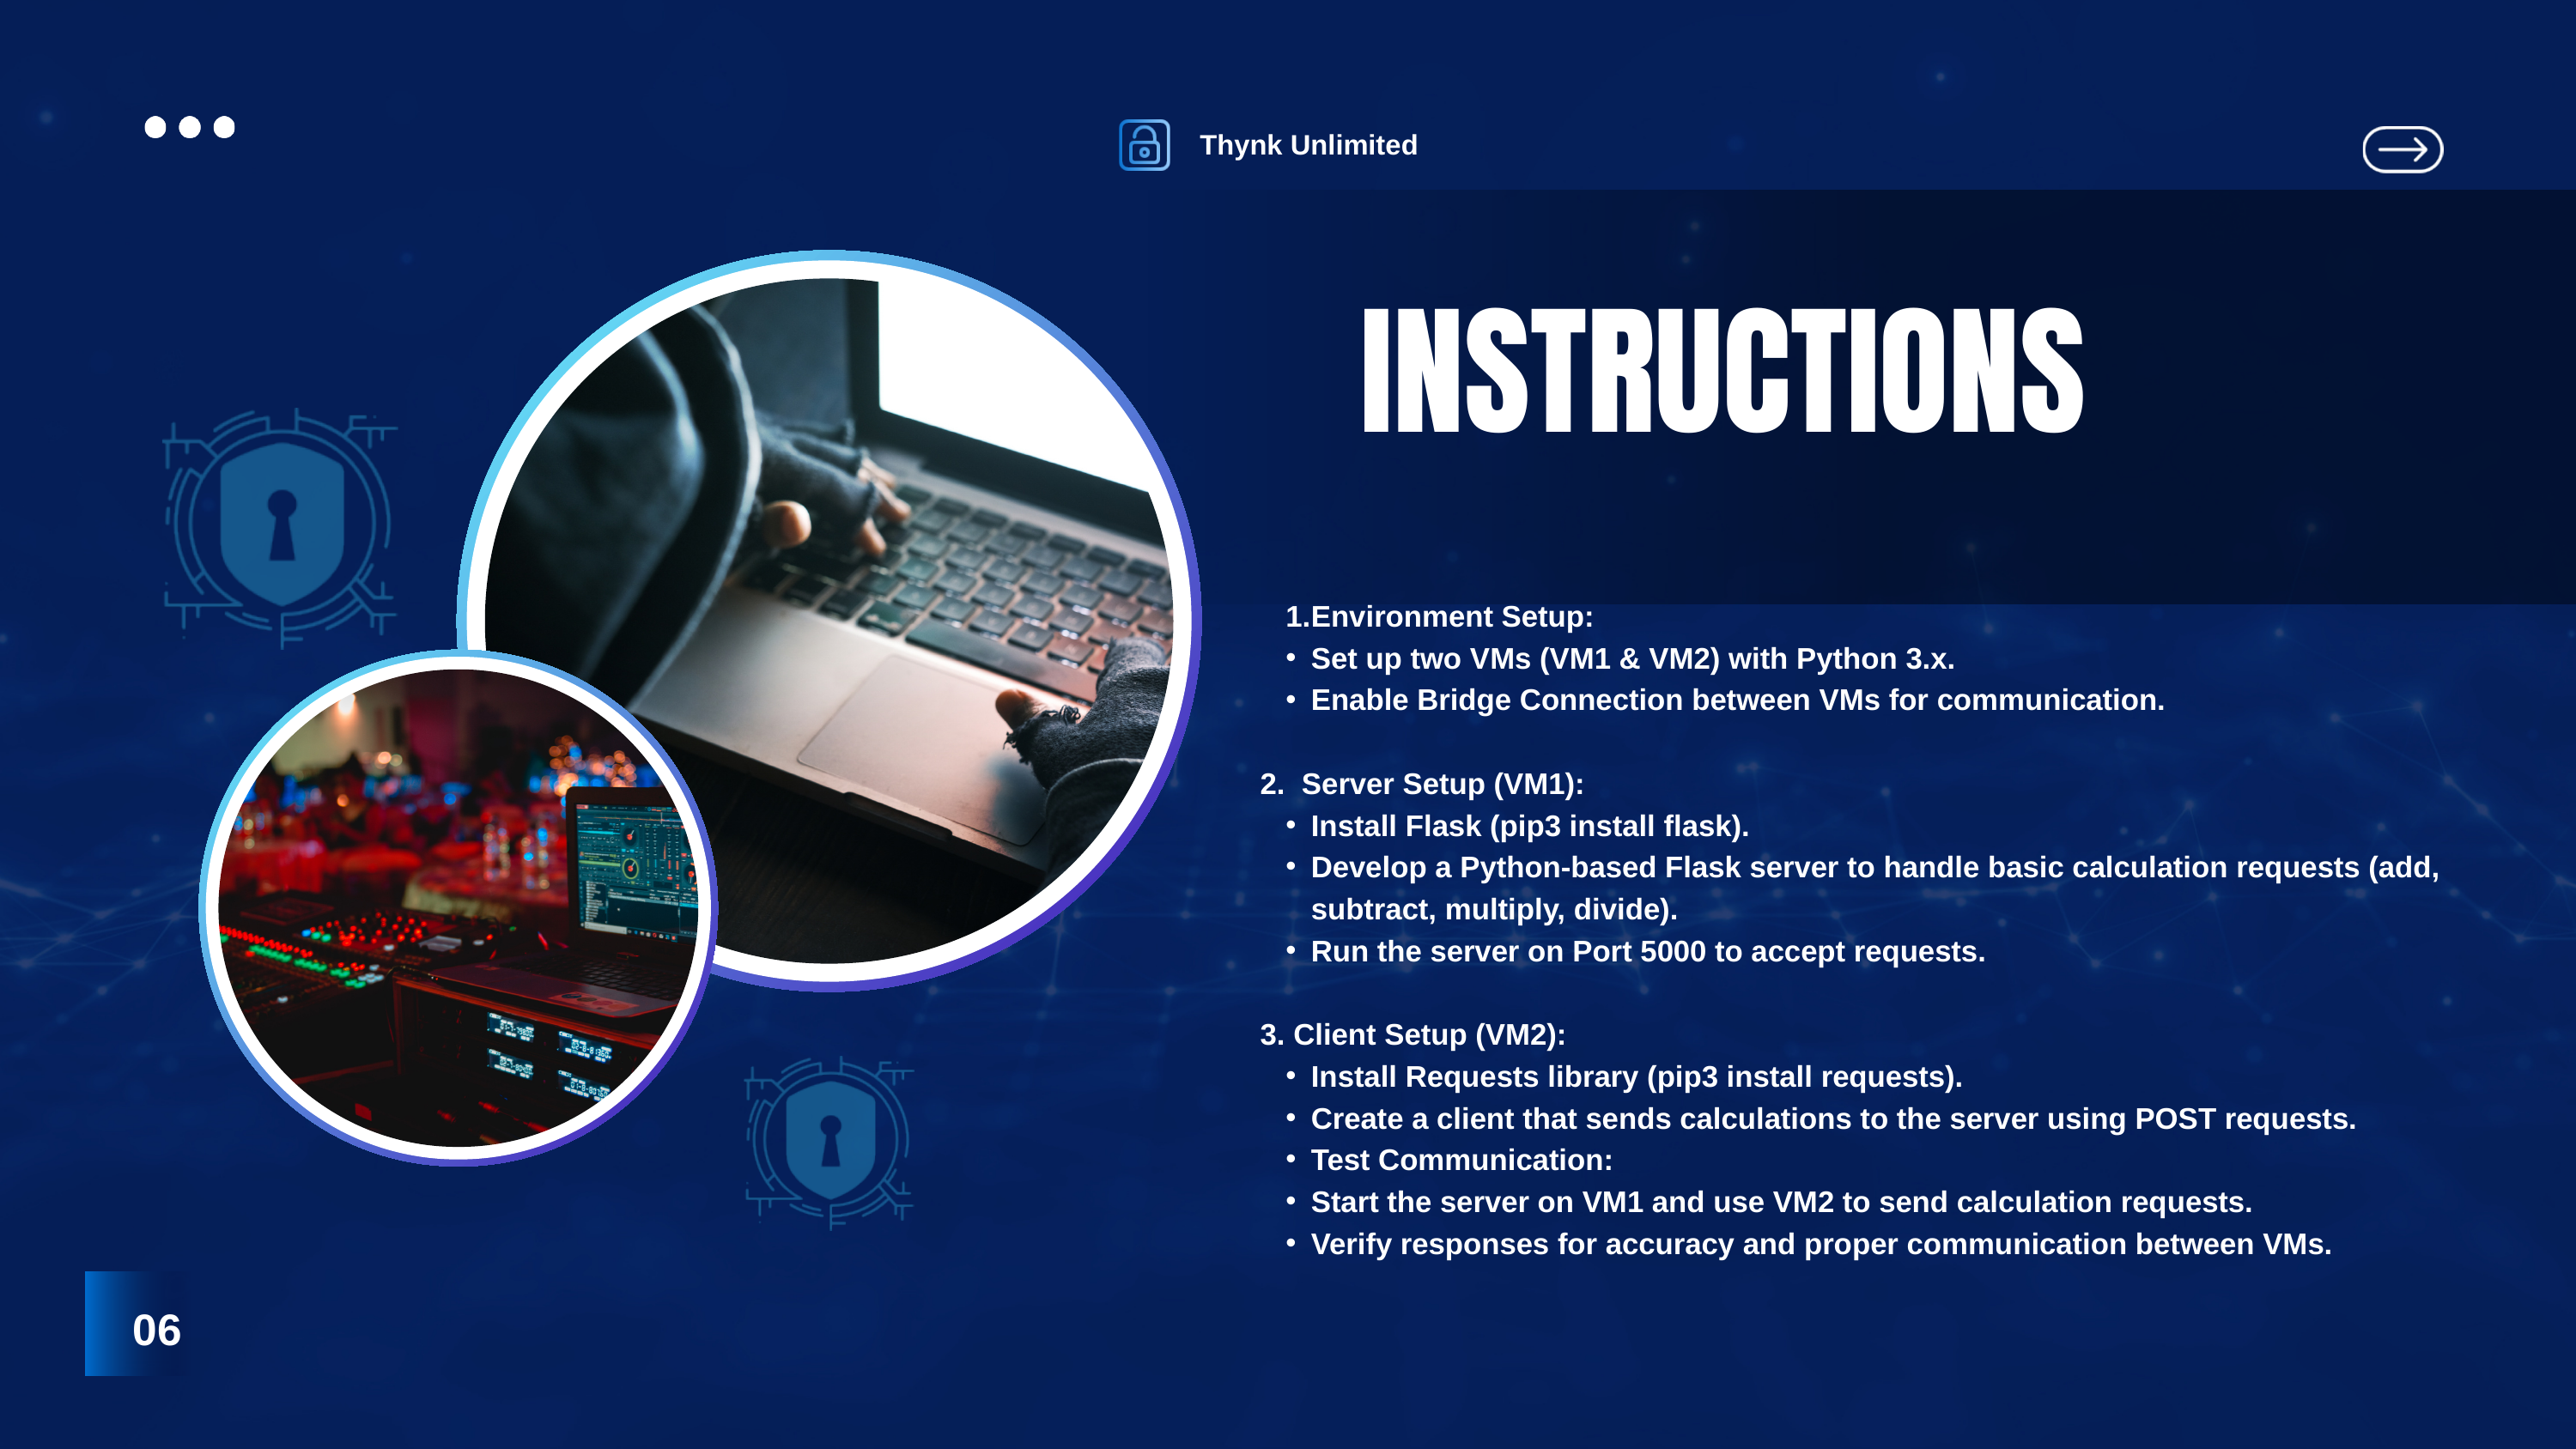

Thynk Unlimited

INSTRUCTIONS

Environment Setup:
Set up two VMs (VM1 & VM2) with Python 3.x.
Enable Bridge Connection between VMs for communication.

2.  Server Setup (VM1):
Install Flask (pip3 install flask).
Develop a Python-based Flask server to handle basic calculation requests (add, subtract, multiply, divide).
Run the server on Port 5000 to accept requests.

3. Client Setup (VM2):
Install Requests library (pip3 install requests).
Create a client that sends calculations to the server using POST requests.
Test Communication:
Start the server on VM1 and use VM2 to send calculation requests.
Verify responses for accuracy and proper communication between VMs.

06